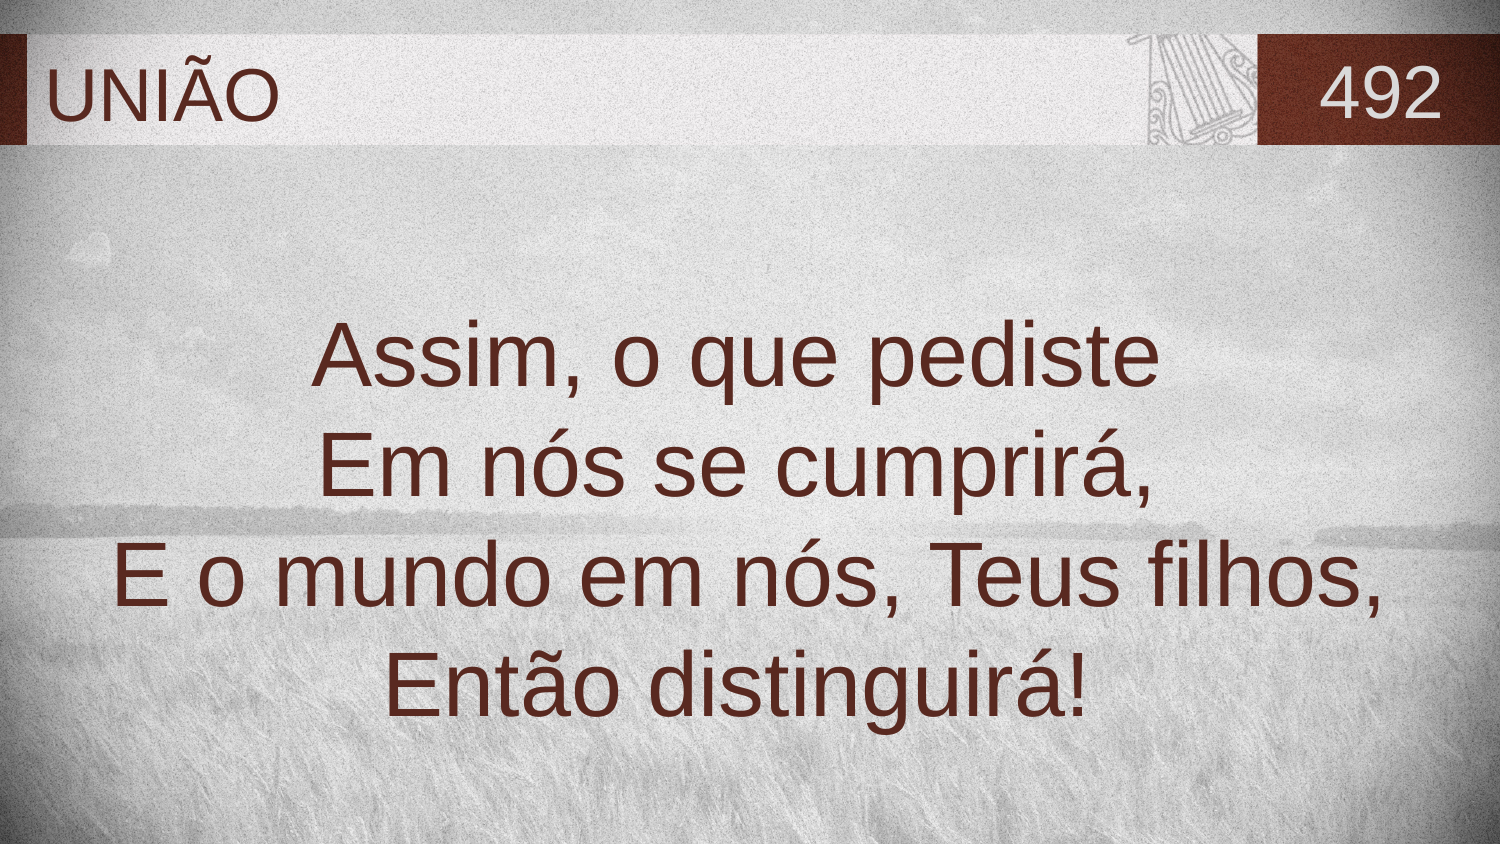

# UNIÃO
492
Assim, o que pediste
Em nós se cumprirá,
E o mundo em nós, Teus filhos,
Então distinguirá!